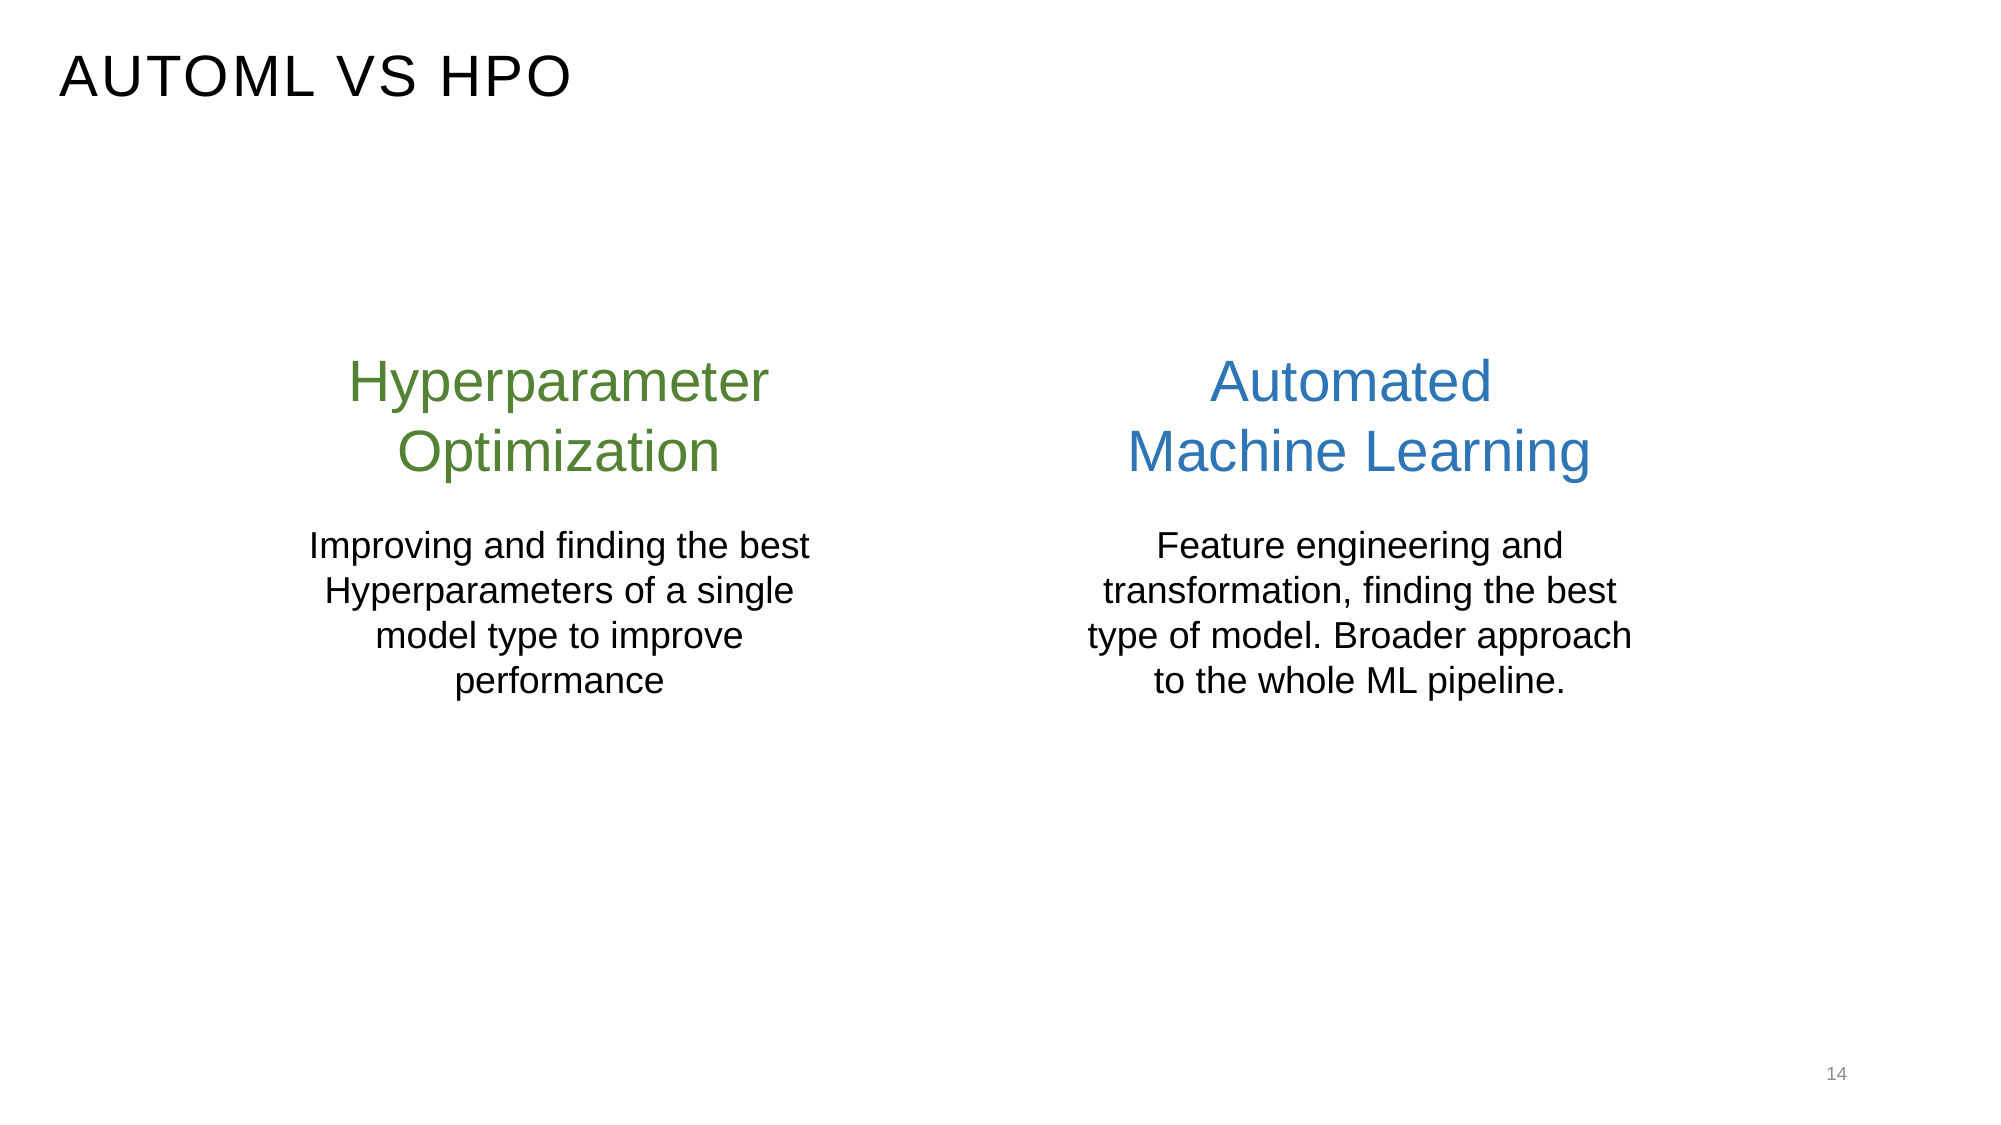

# Automl vs Hpo
Automated
Machine Learning
Hyperparameter Optimization
Improving and finding the best Hyperparameters of a single model type to improve performance
Feature engineering and transformation, finding the best type of model. Broader approach to the whole ML pipeline.
14